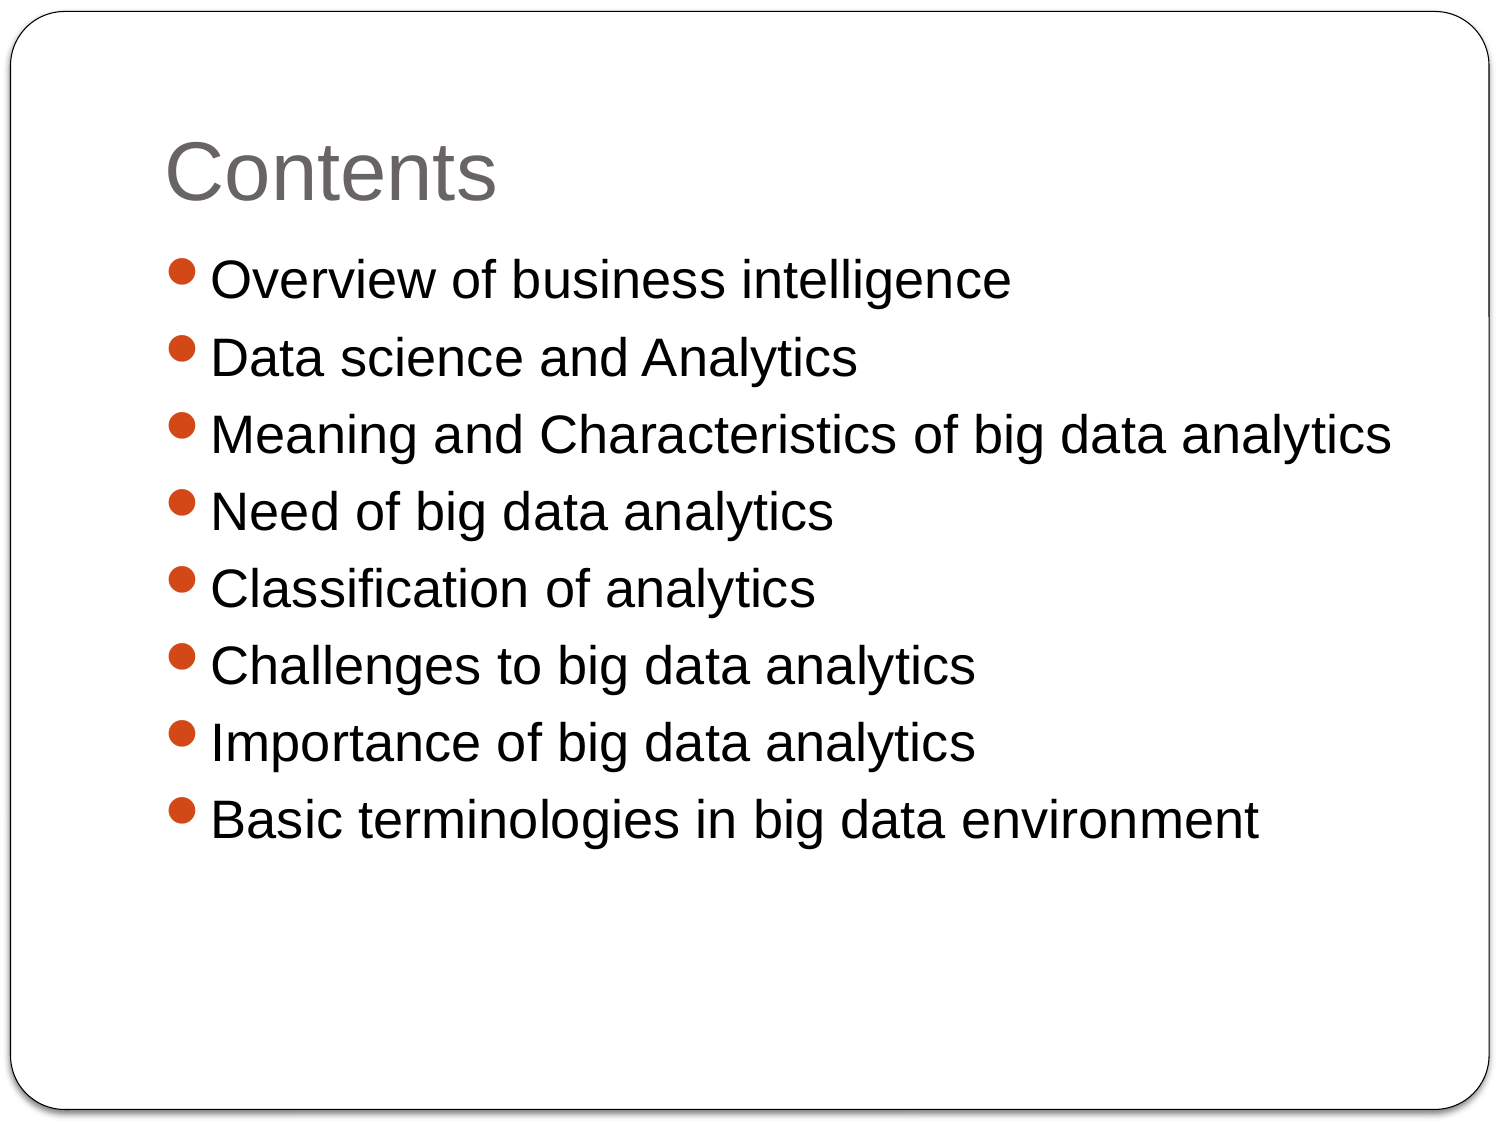

# Contents
Overview of business intelligence
Data science and Analytics
Meaning and Characteristics of big data analytics
Need of big data analytics
Classification of analytics
Challenges to big data analytics
Importance of big data analytics
Basic terminologies in big data environment